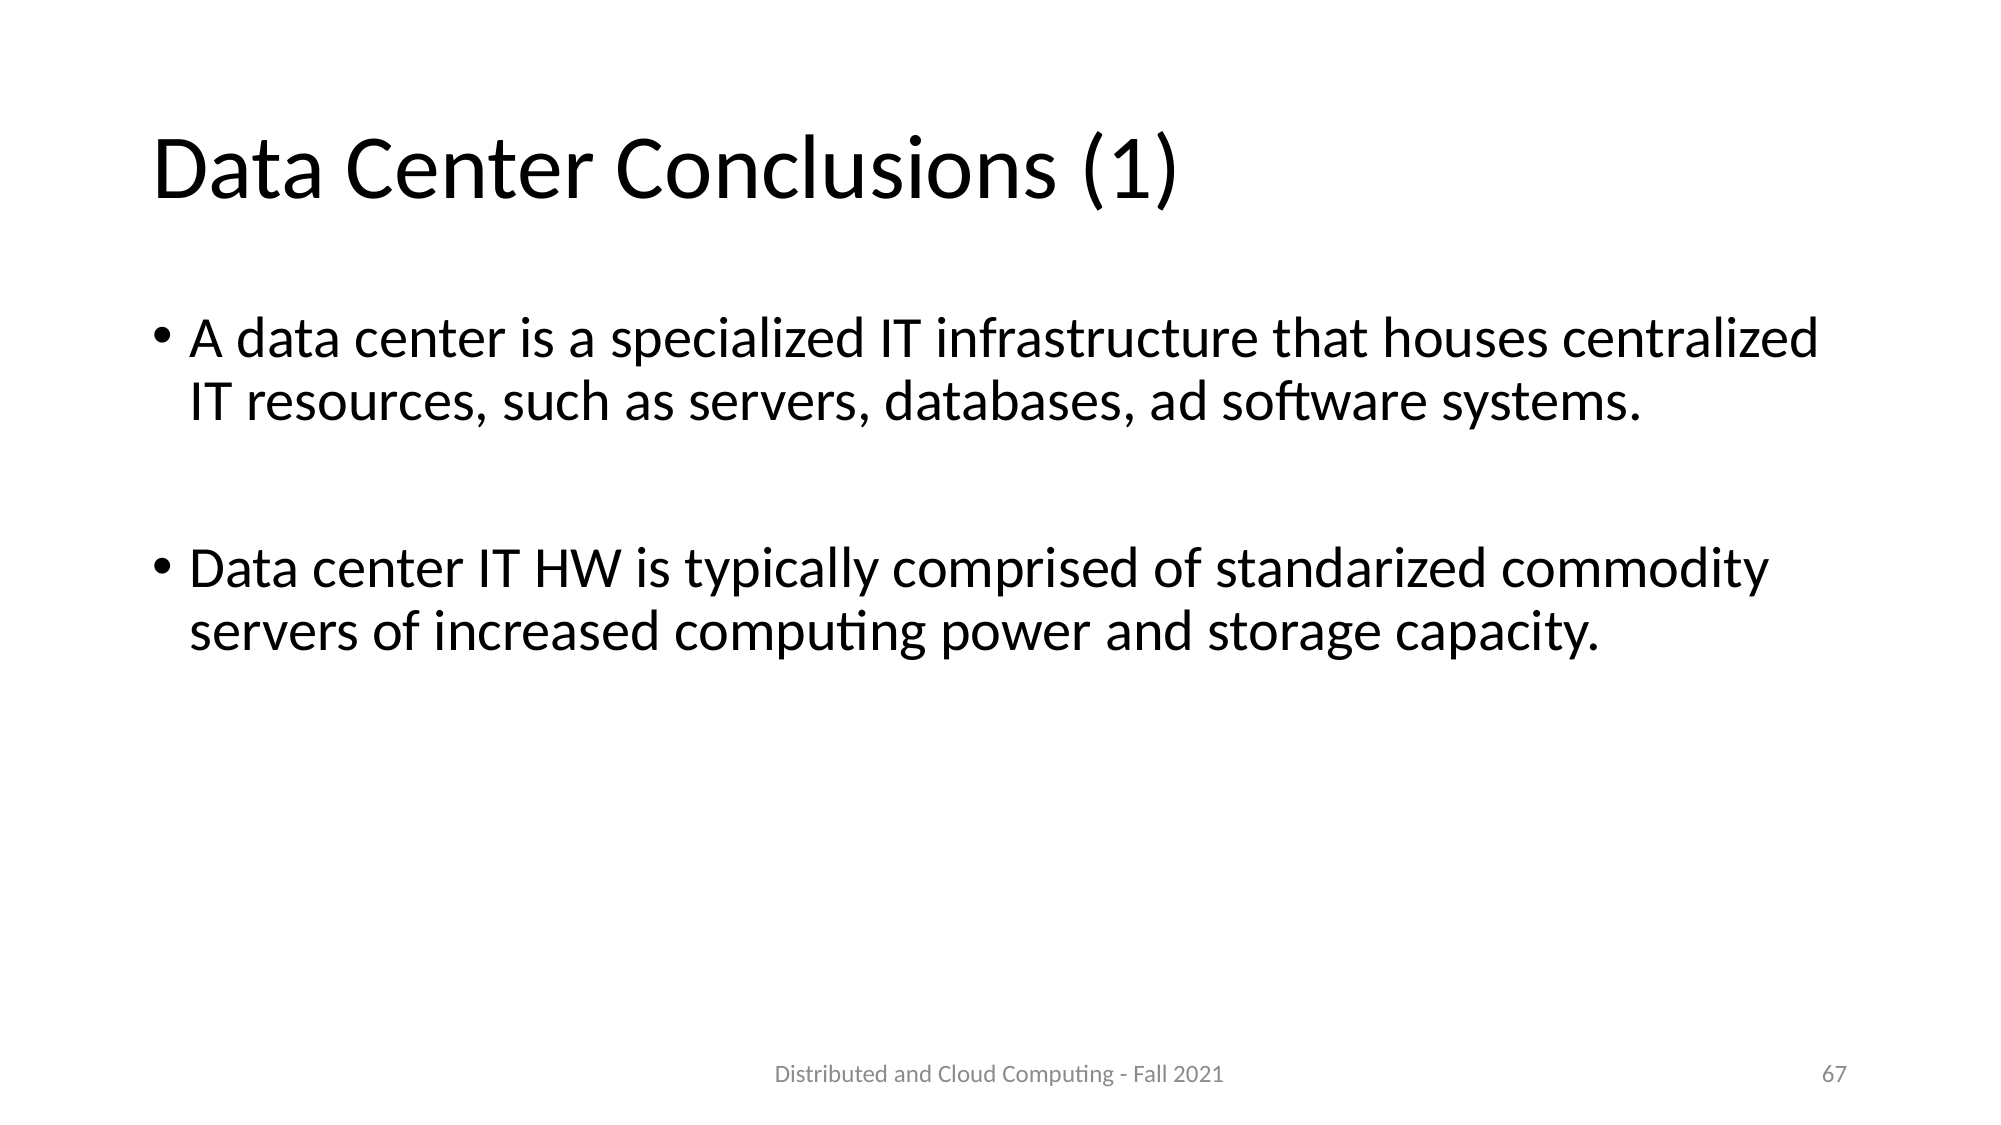

# Data Center Conclusions (1)
A data center is a specialized IT infrastructure that houses centralized IT resources, such as servers, databases, ad software systems.

Data center IT HW is typically comprised of standarized commodity servers of increased computing power and storage capacity.

Distributed and Cloud Computing - Fall 2021
67